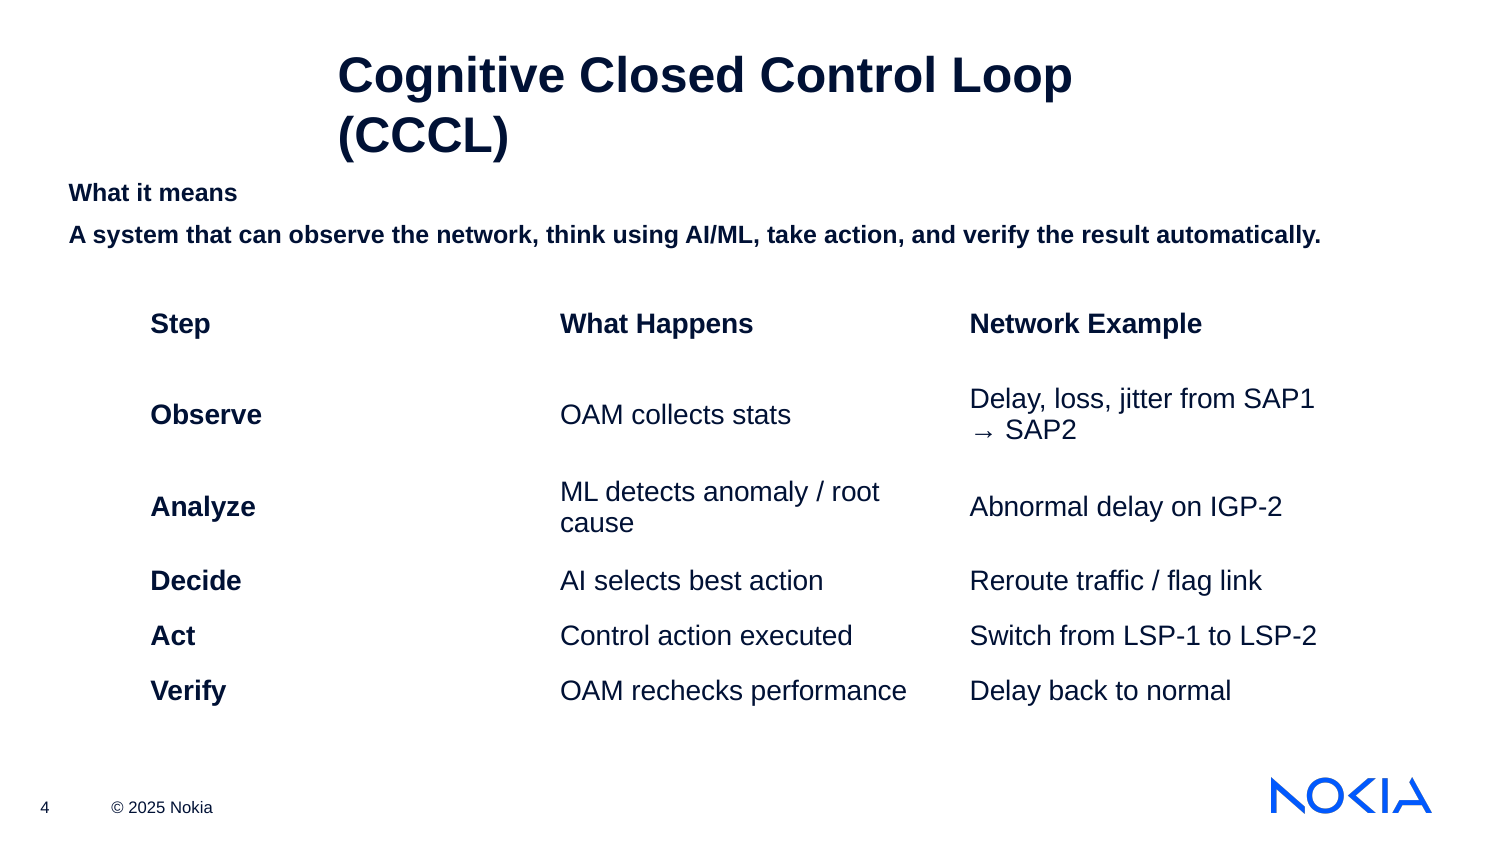

Cognitive Closed Control Loop (CCCL)
What it means
A system that can observe the network, think using AI/ML, take action, and verify the result automatically.

| Step | What Happens | Network Example |
| --- | --- | --- |
| Observe | OAM collects stats | Delay, loss, jitter from SAP1 → SAP2 |
| Analyze | ML detects anomaly / root cause | Abnormal delay on IGP-2 |
| Decide | AI selects best action | Reroute traffic / flag link |
| Act | Control action executed | Switch from LSP-1 to LSP-2 |
| Verify | OAM rechecks performance | Delay back to normal |